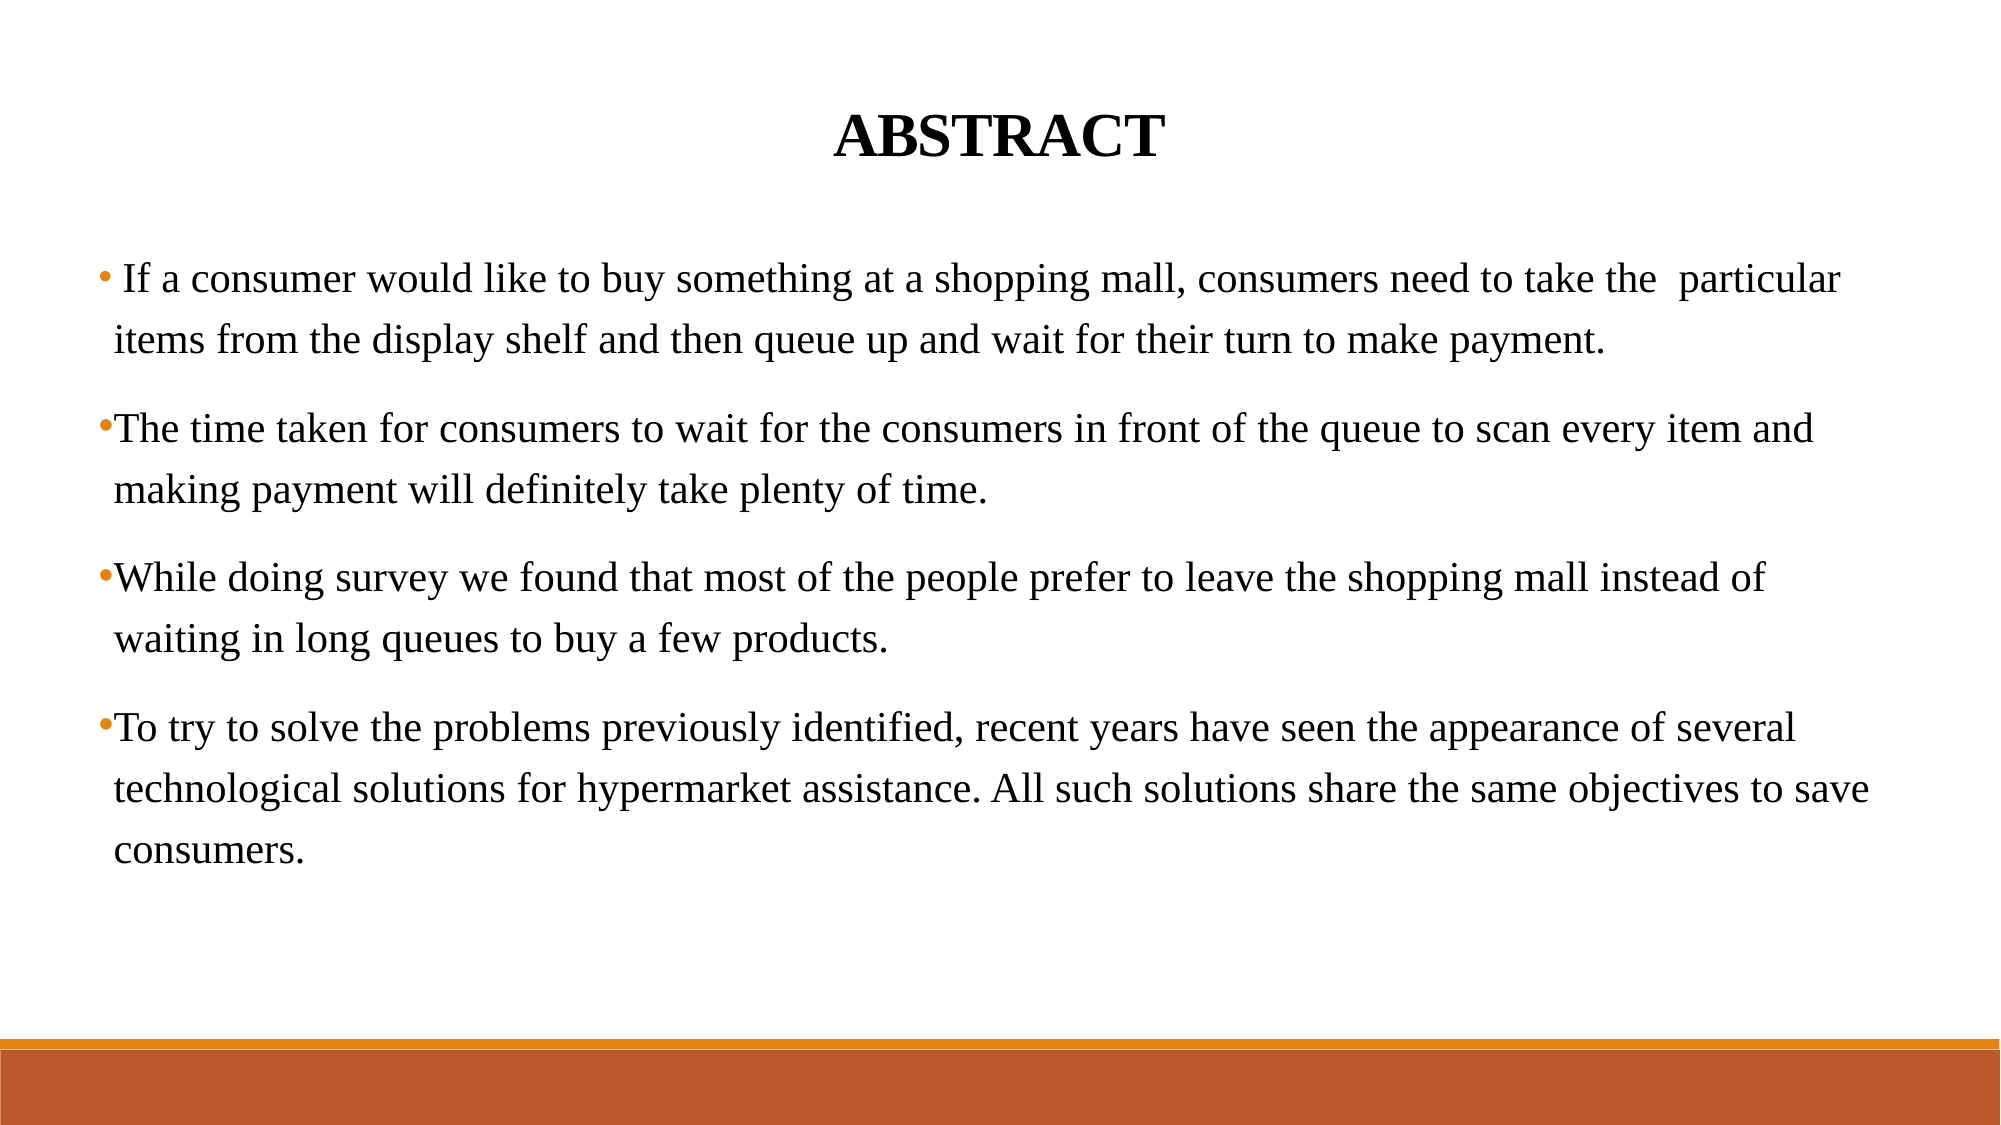

ABSTRACT
 If a consumer would like to buy something at a shopping mall, consumers need to take the  particular items from the display shelf and then queue up and wait for their turn to make payment.
The time taken for consumers to wait for the consumers in front of the queue to scan every item and making payment will definitely take plenty of time.
While doing survey we found that most of the people prefer to leave the shopping mall instead of waiting in long queues to buy a few products.
To try to solve the problems previously identified, recent years have seen the appearance of several technological solutions for hypermarket assistance. All such solutions share the same objectives to save consumers.